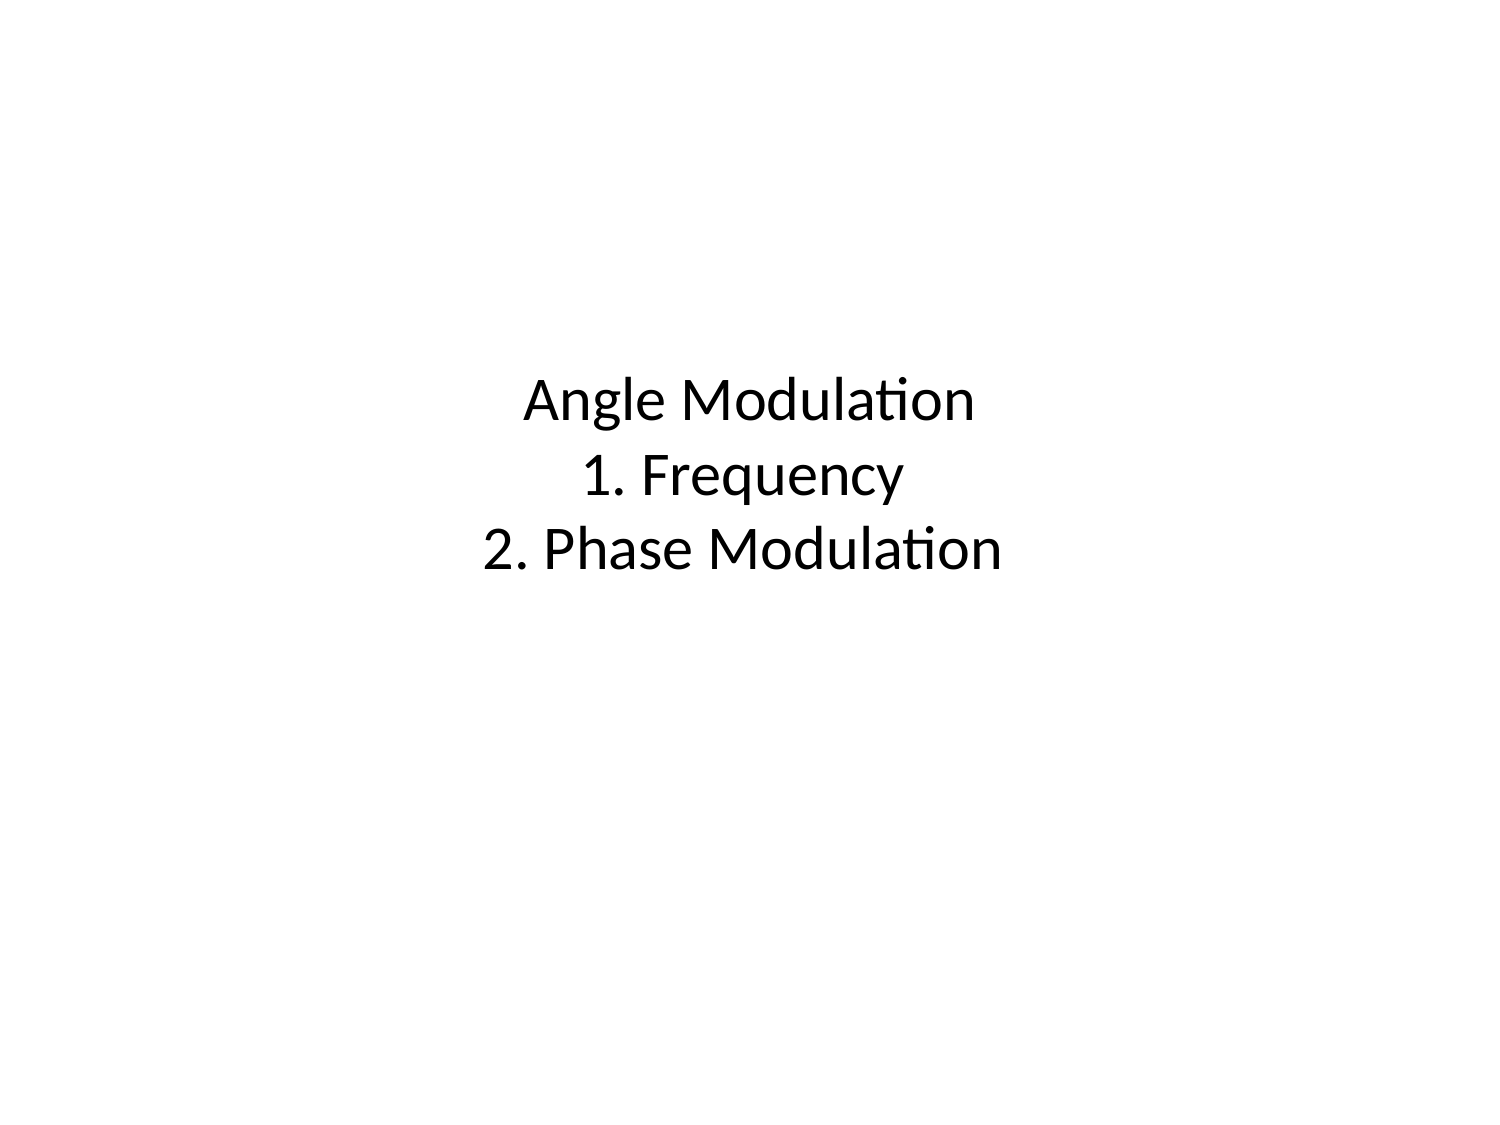

# Angle Modulation 1. Frequency 2. Phase Modulation